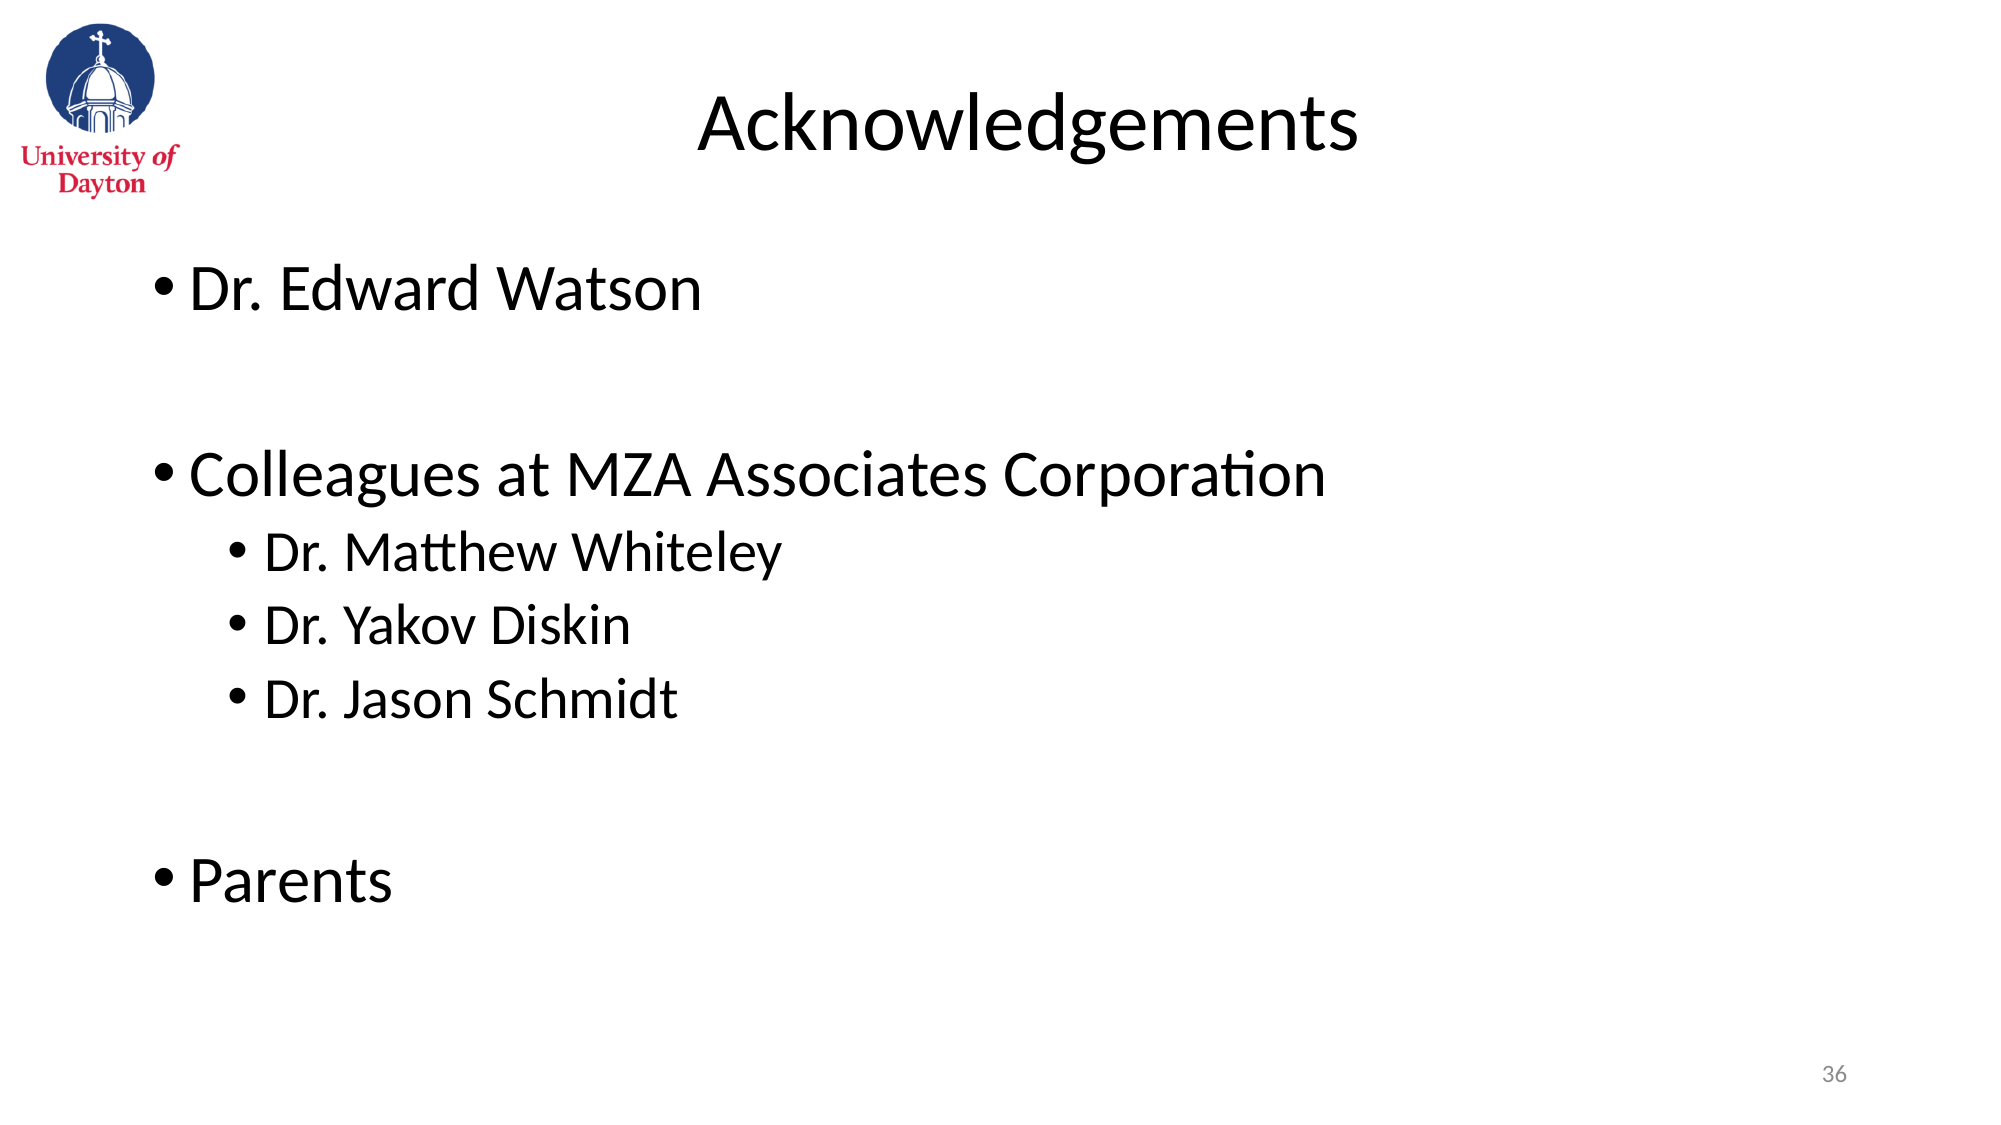

# Acknowledgements
Dr. Edward Watson

Colleagues at MZA Associates Corporation
Dr. Matthew Whiteley
Dr. Yakov Diskin
Dr. Jason Schmidt

Parents
36